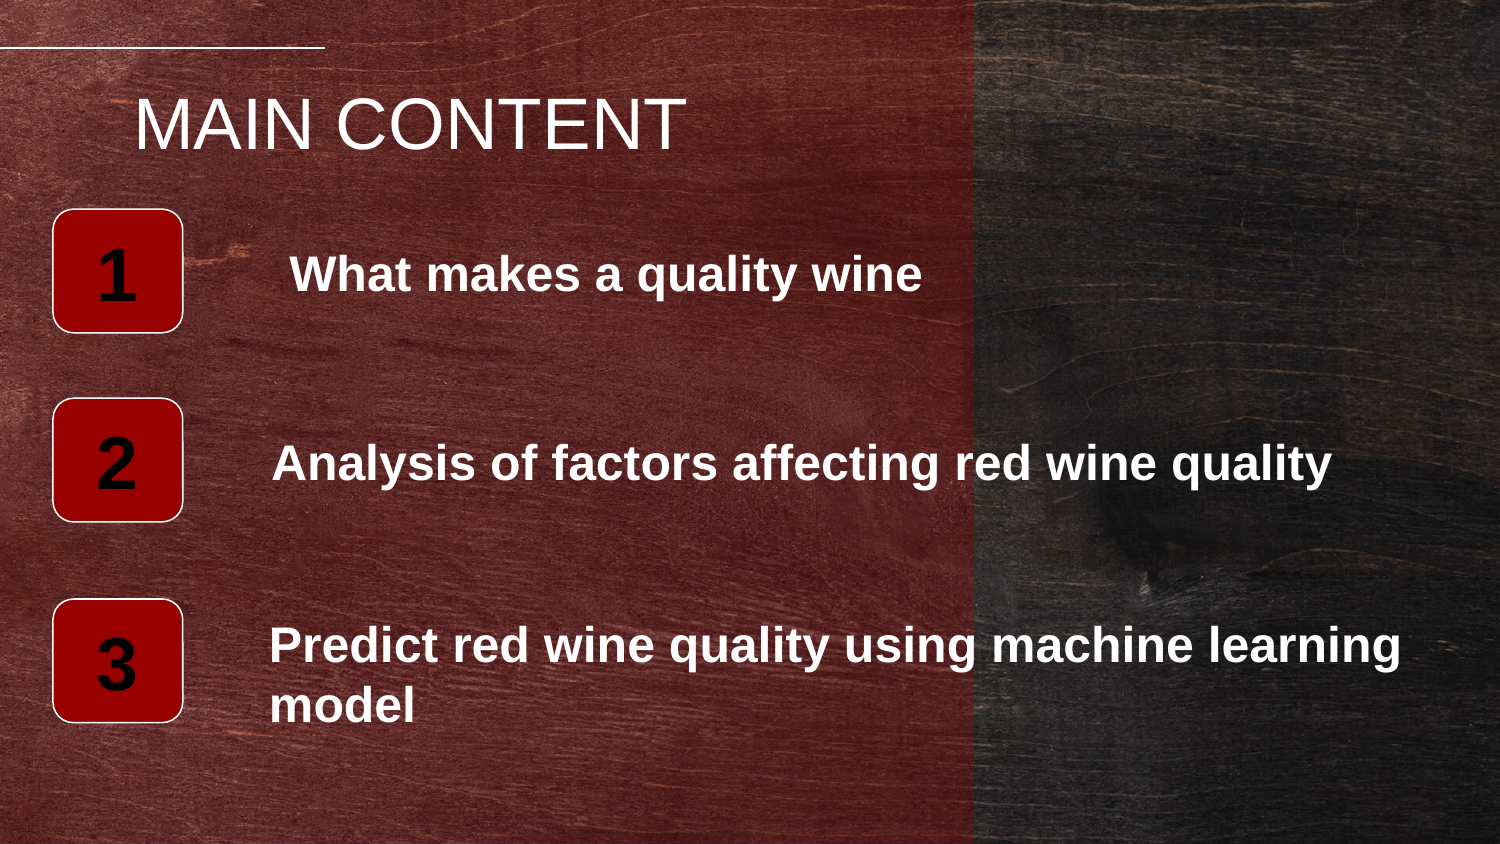

# MAIN CONTENT
    What makes a quality wine
1
 Analysis of factors affecting red wine quality

2
Predict red wine quality using machine learning model
3